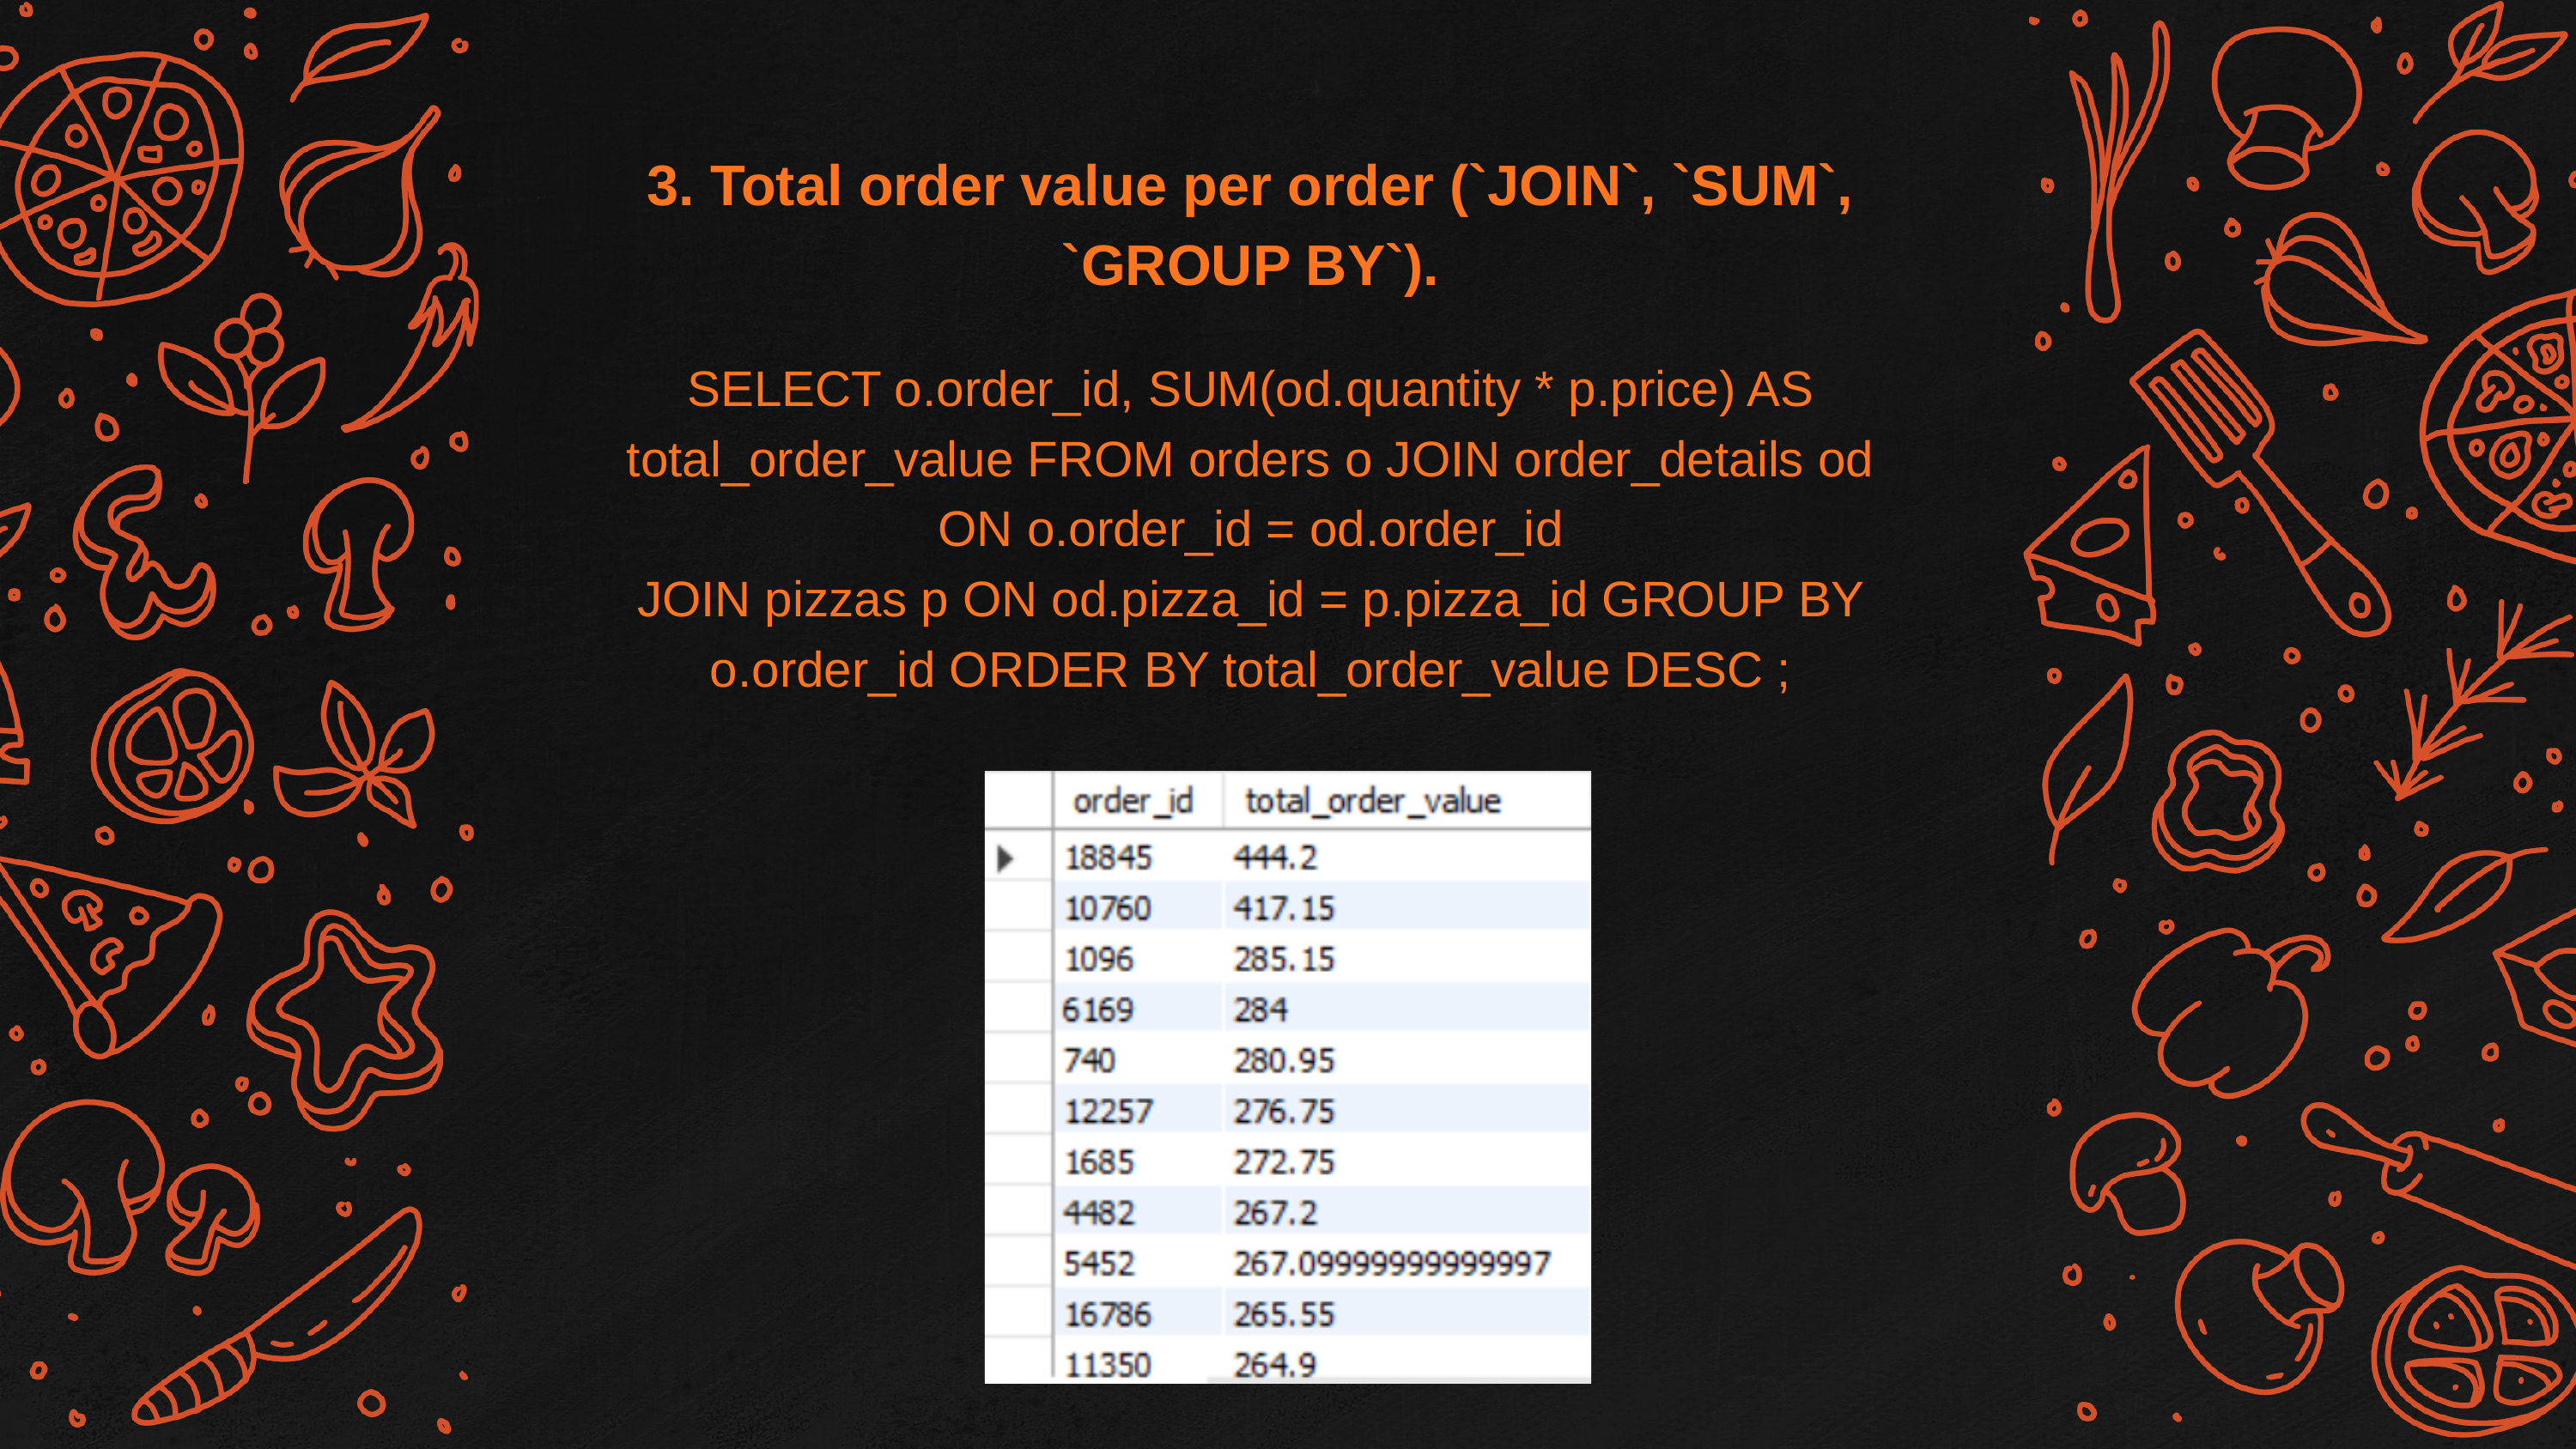

3. Total order value per order (`JOIN`, `SUM`, `GROUP BY`).
SELECT o.order_id, SUM(od.quantity * p.price) AS total_order_value FROM orders o JOIN order_details od ON o.order_id = od.order_id
JOIN pizzas p ON od.pizza_id = p.pizza_id GROUP BY o.order_id ORDER BY total_order_value DESC ;